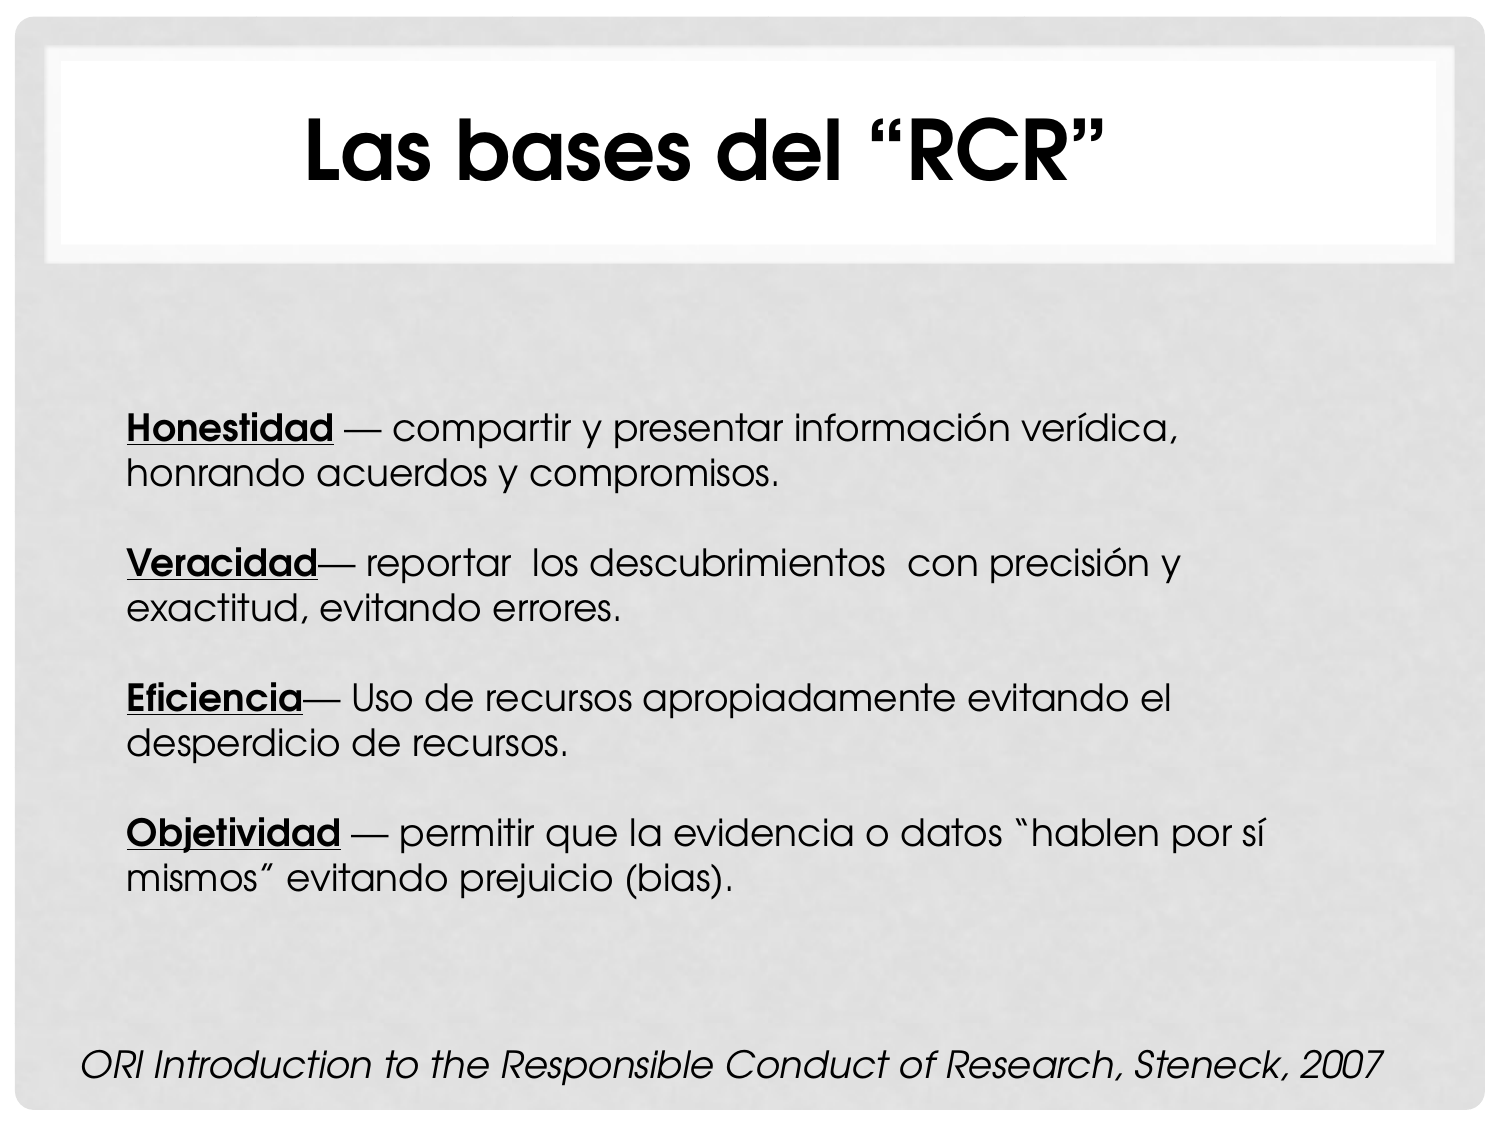

Las bases del “RCR”
Honestidad — compartir y presentar información verídica, honrando acuerdos y compromisos.

Veracidad— reportar  los descubrimientos  con precisión y exactitud, evitando errores.

Eficiencia— Uso de recursos apropiadamente evitando el desperdicio de recursos.

Objetividad — permitir que la evidencia o datos “hablen por sí mismos” evitando prejuicio (bias).
ORI Introduction to the Responsible Conduct of Research, Steneck, 2007